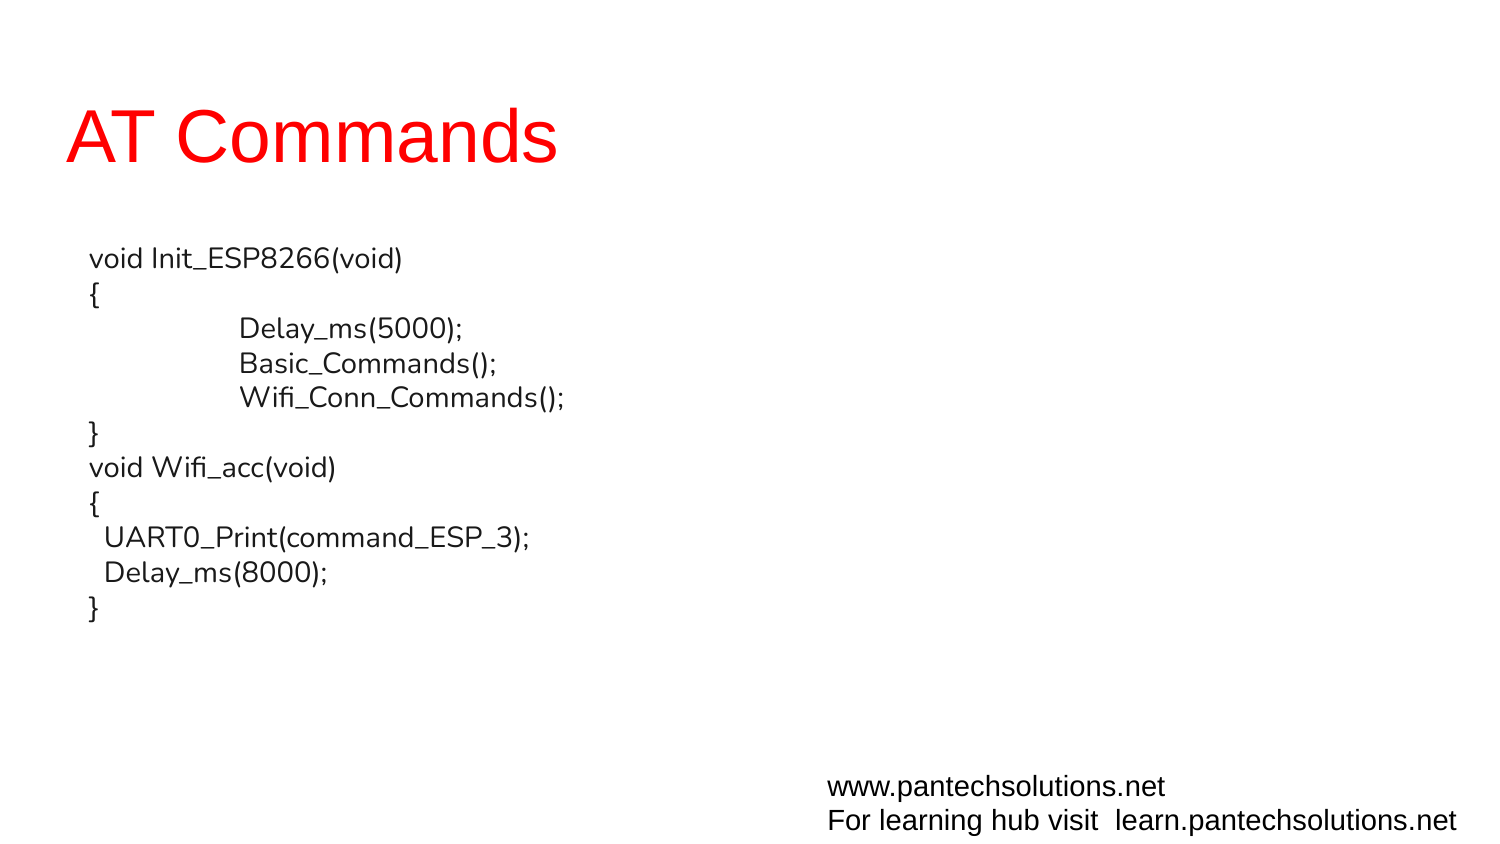

# AT Commands

void Init_ESP8266(void)
{
	Delay_ms(5000);
	Basic_Commands();
	Wifi_Conn_Commands();
}
void Wifi_acc(void)
{
  UART0_Print(command_ESP_3);
  Delay_ms(8000);
}
www.pantechsolutions.net
For learning hub visit  learn.pantechsolutions.net